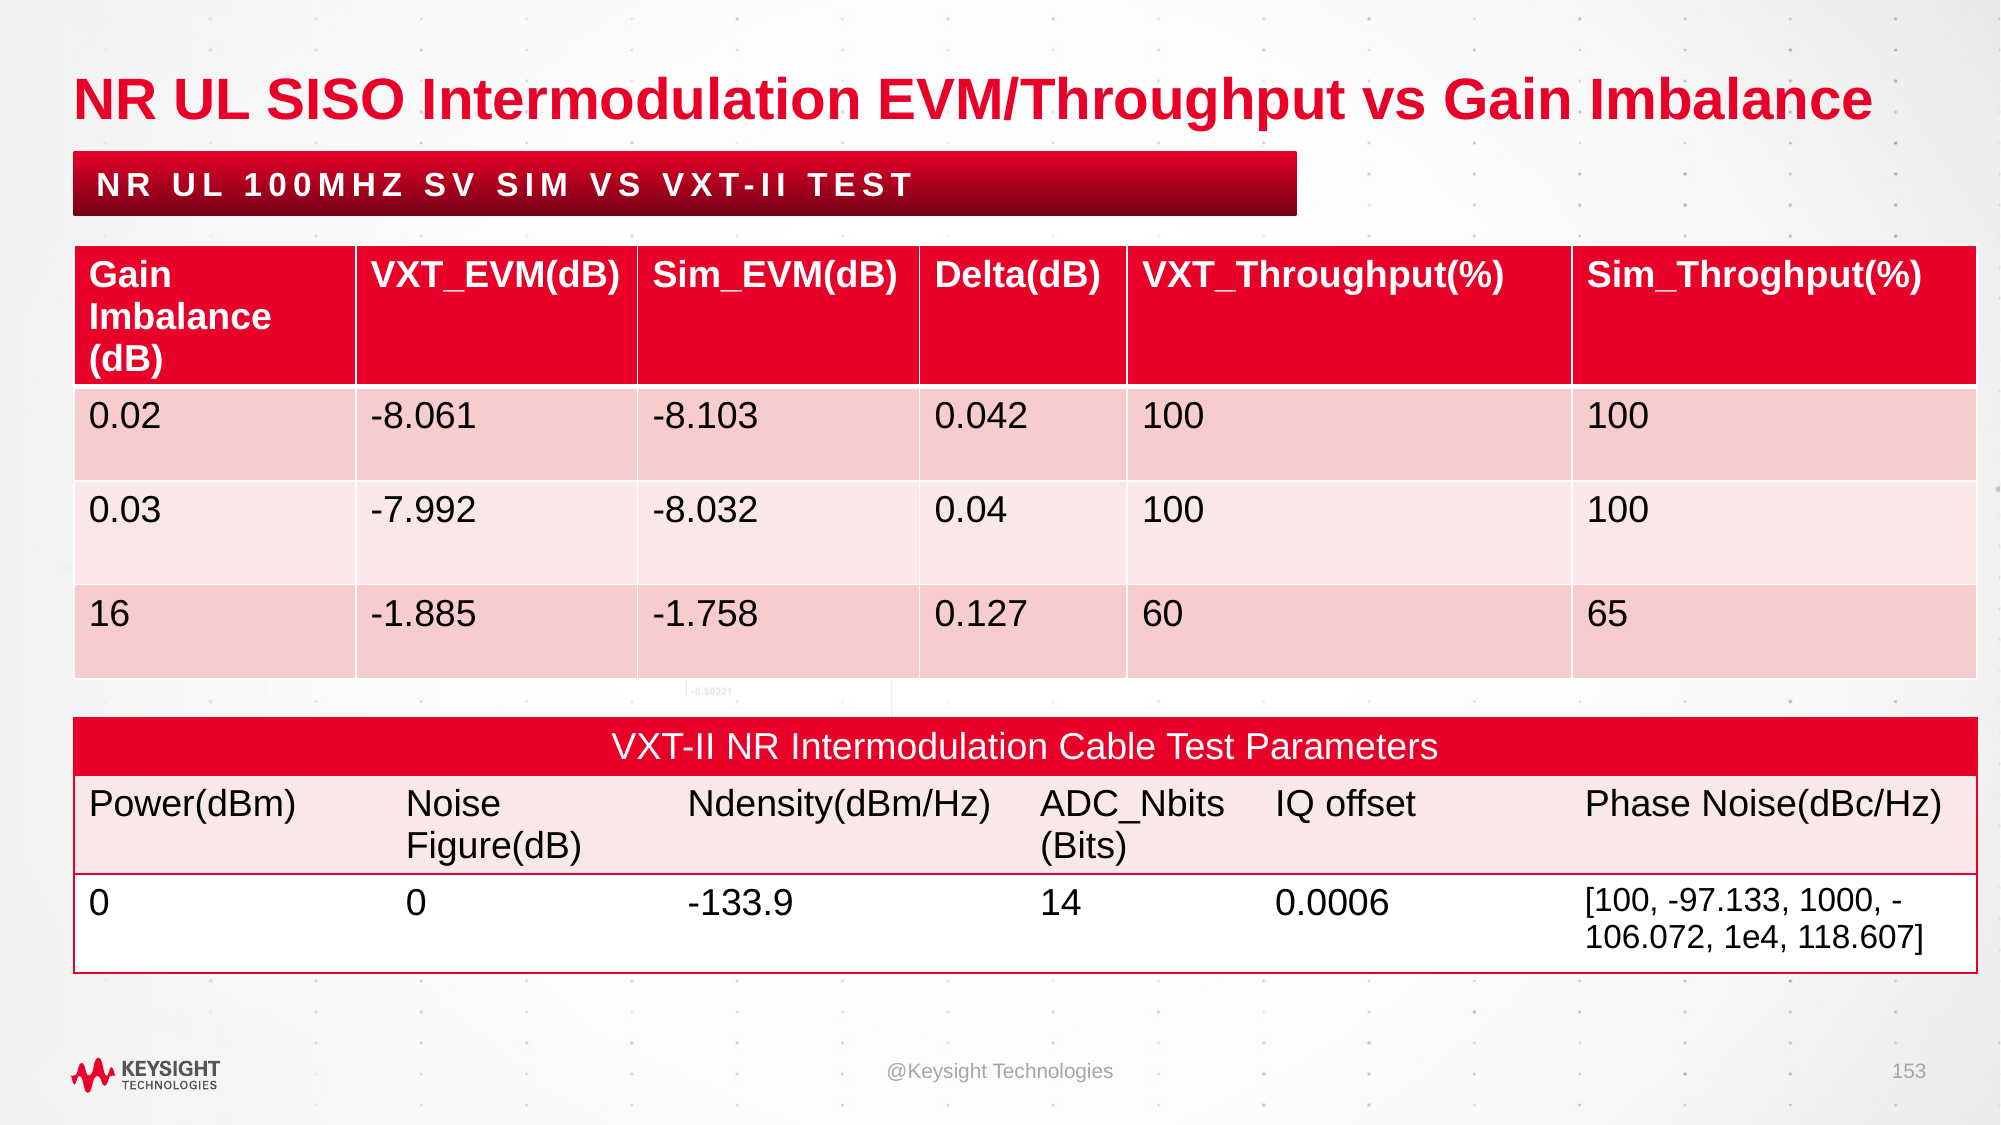

# NR UL SISO Intermodulation EVM/Throughput vs Gain Imbalance
NR UL 100MHz SV Sim vs VXT-II Test
| Gain Imbalance (dB) | VXT\_EVM(dB) | Sim\_EVM(dB) | Delta(dB) | VXT\_Throughput(%) | Sim\_Throghput(%) |
| --- | --- | --- | --- | --- | --- |
| 0.02 | -8.061 | -8.103 | 0.042 | 100 | 100 |
| 0.03 | -7.992 | -8.032 | 0.04 | 100 | 100 |
| 16 | -1.885 | -1.758 | 0.127 | 60 | 65 |
| VXT-II NR Intermodulation Cable Test Parameters |  |  |  |  |  |
| --- | --- | --- | --- | --- | --- |
| Power(dBm) | Noise Figure(dB) | Ndensity(dBm/Hz) | ADC\_Nbits (Bits) | IQ offset | Phase Noise(dBc/Hz) |
| 0 | 0 | -133.9 | 14 | 0.0006 | [100, -97.133, 1000, -106.072, 1e4, 118.607] |
@Keysight Technologies